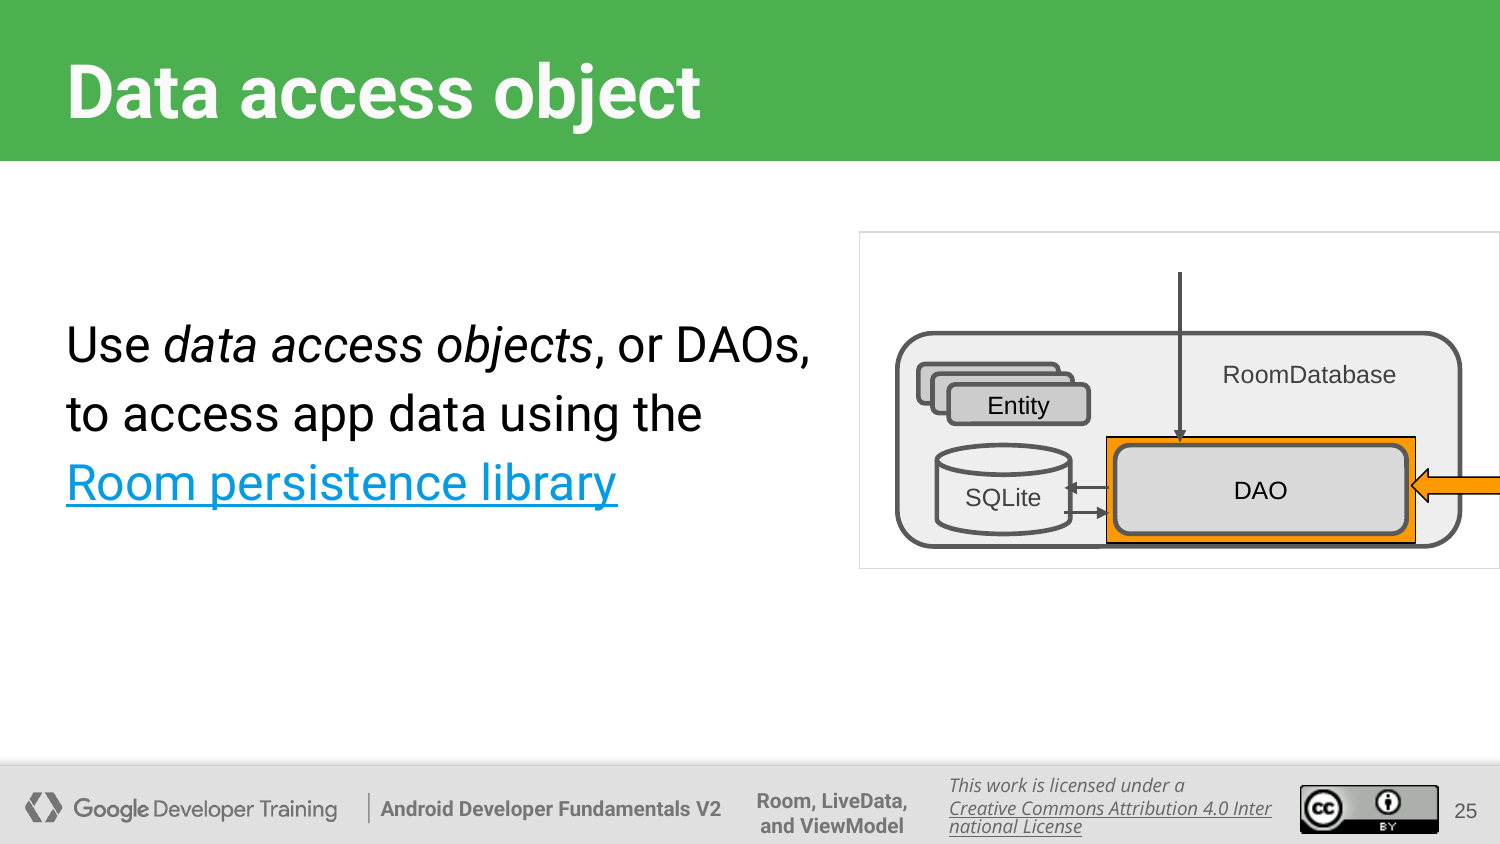

# Data access object

Use data access objects, or DAOs, to access app data using the Room persistence library

RoomDatabase
LiveData
LiveData
Entity

SQLite
DAO

25